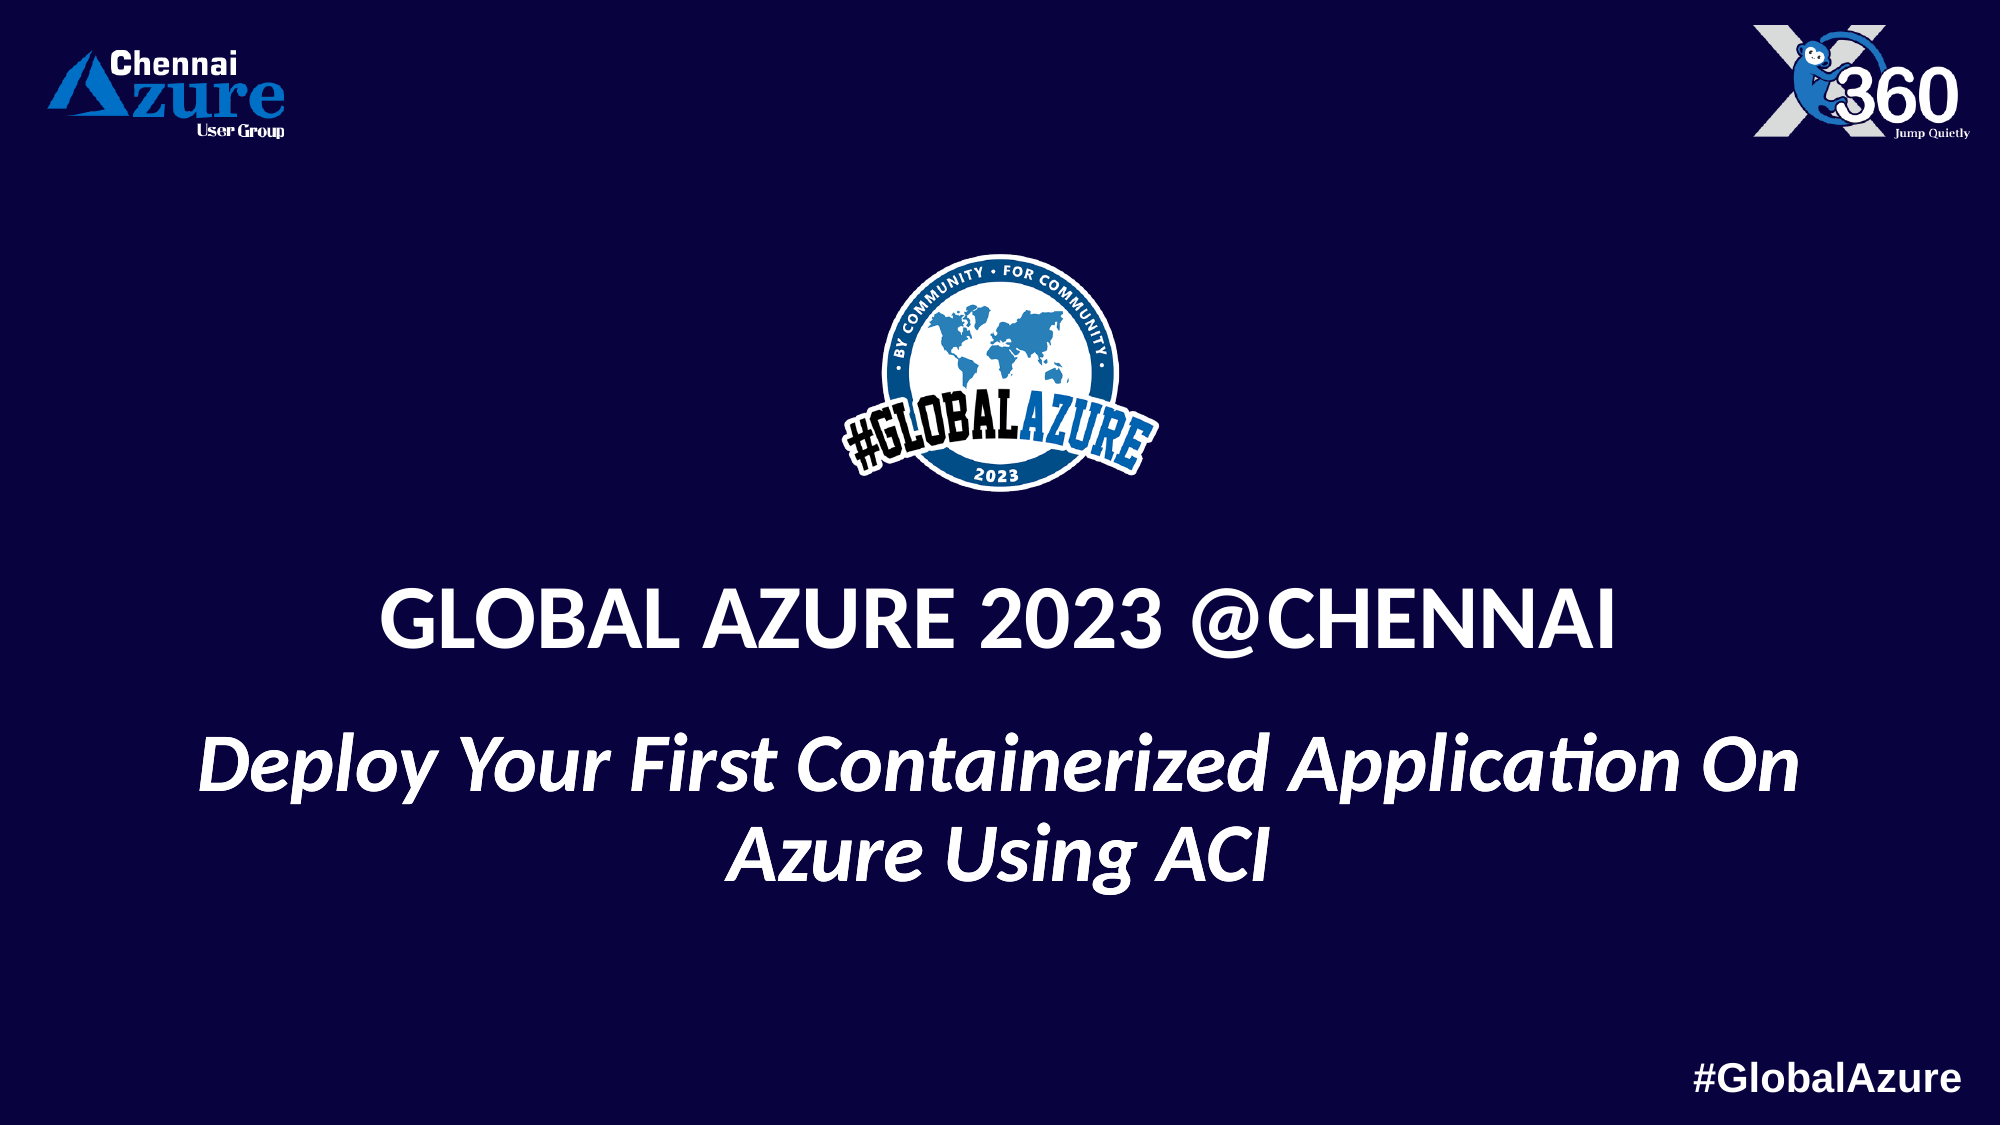

GLOBAL AZURE 2023 @CHENNAI
Deploy Your First Containerized Application On Azure Using ACI
Deploy Your First Containerized Application On Azure Using ACI